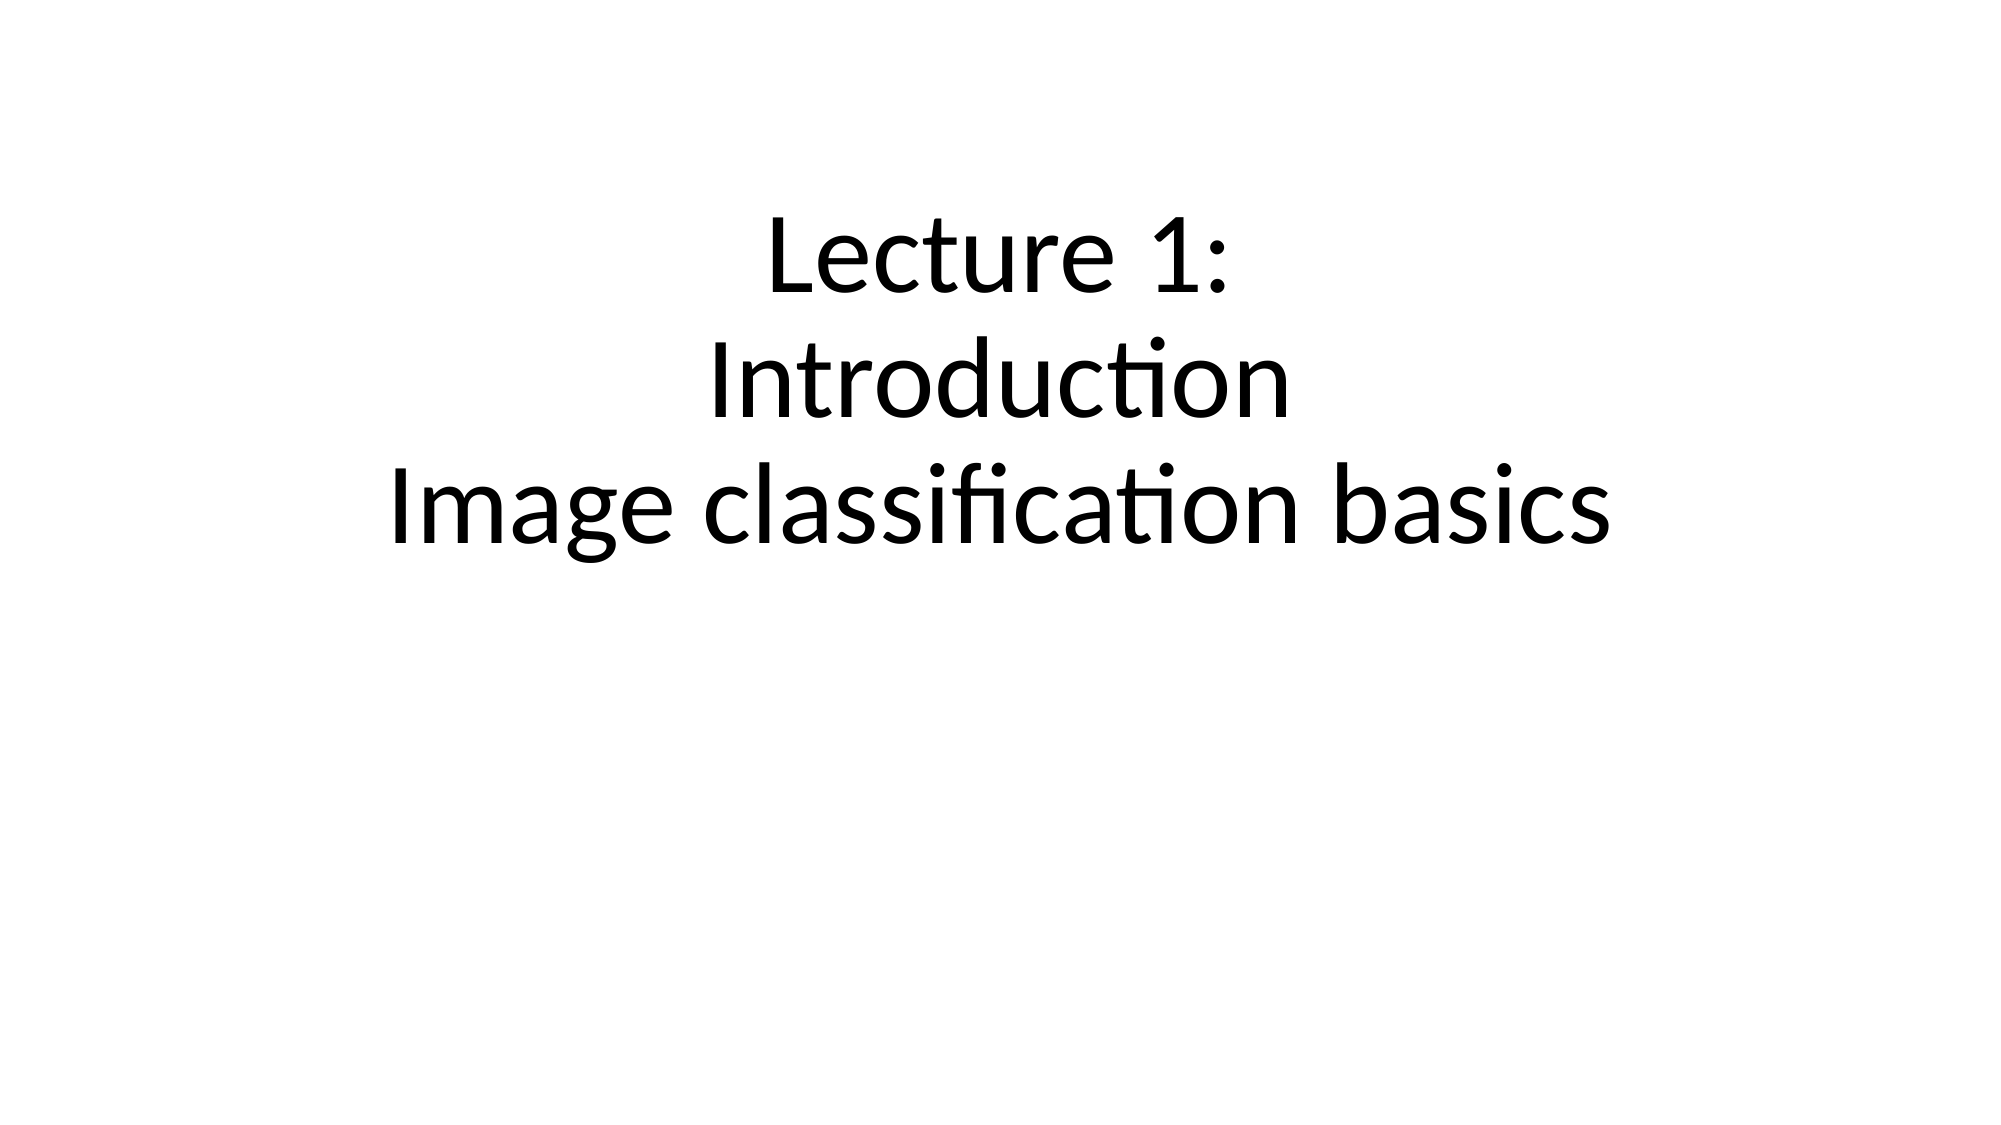

# Lecture 1: Introduction Image classification basics